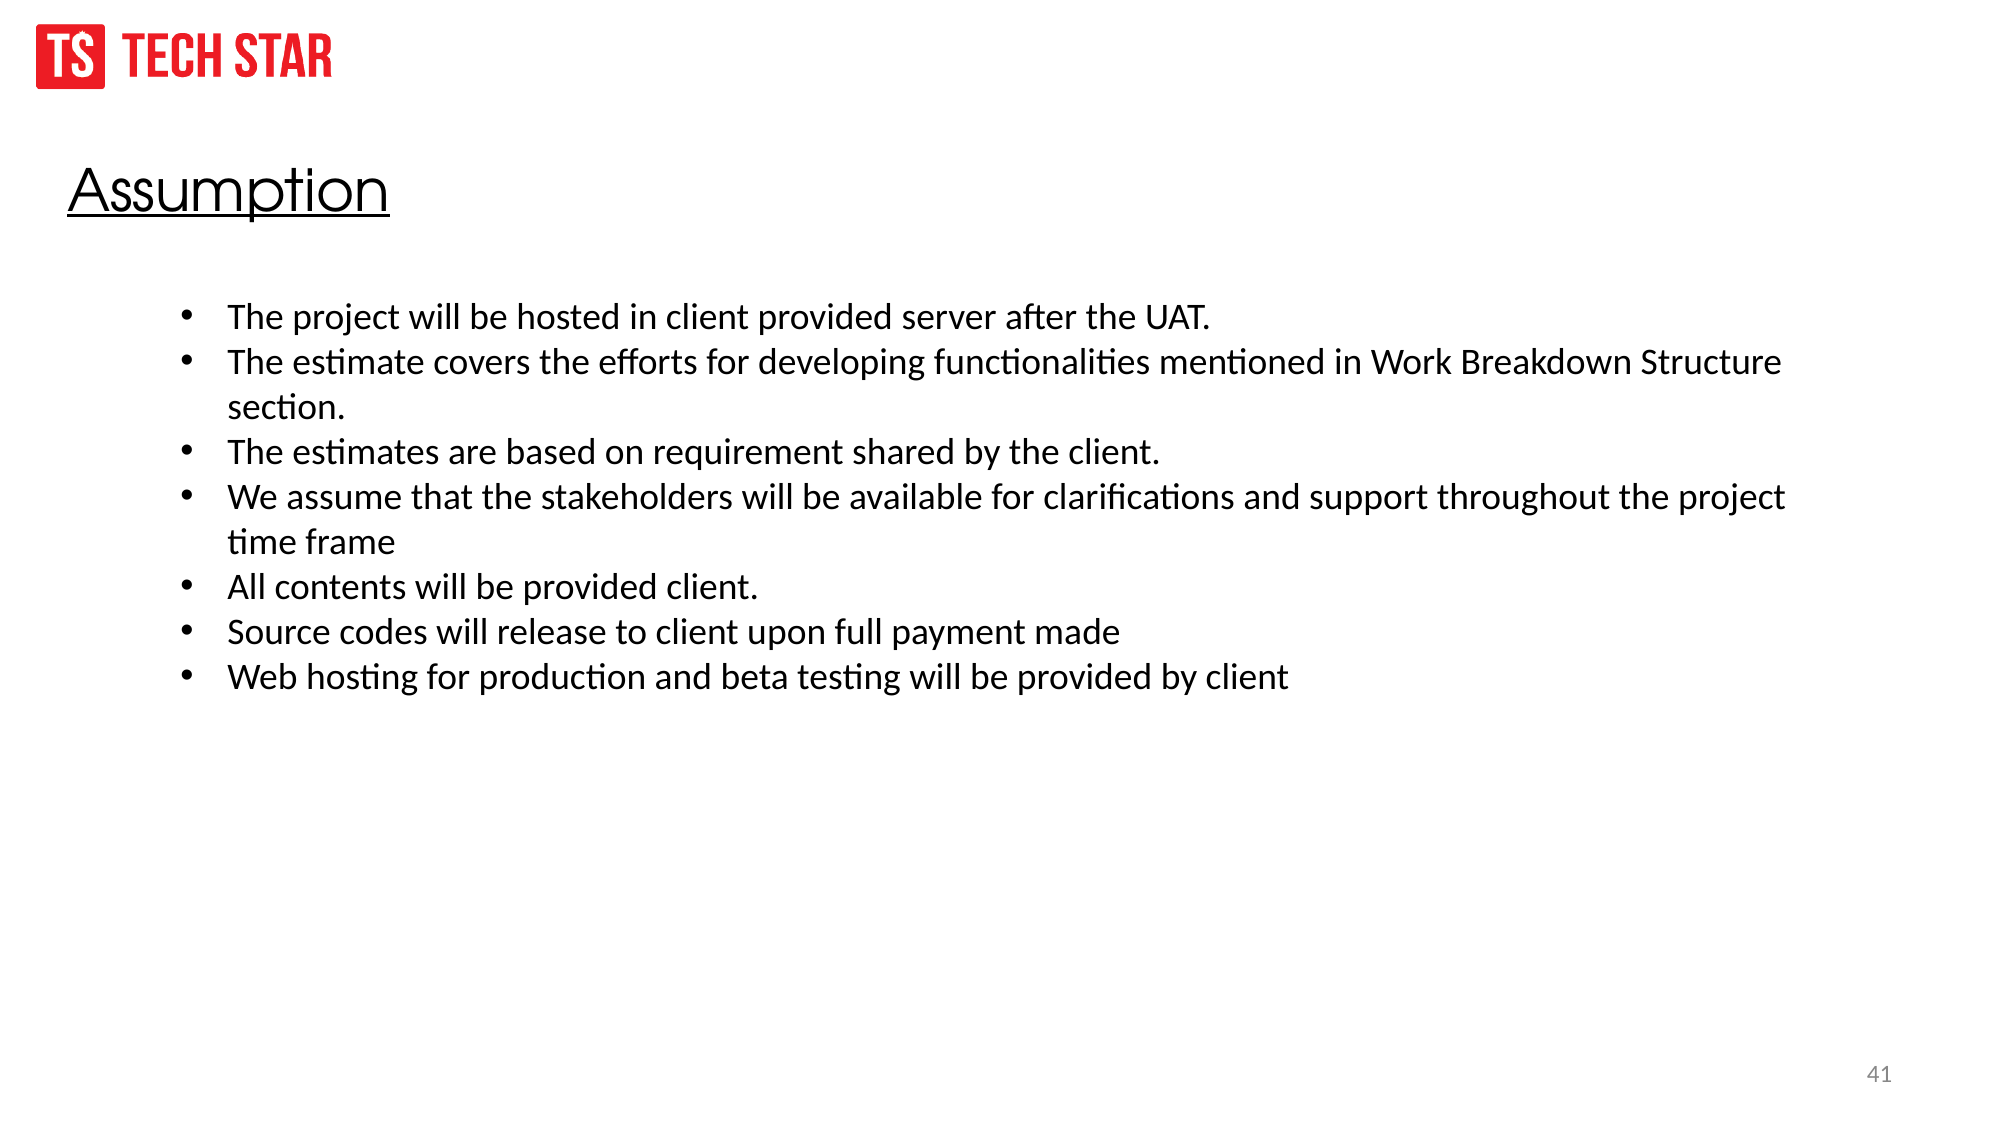

Assumption
The project will be hosted in client provided server after the UAT.
The estimate covers the efforts for developing functionalities mentioned in Work Breakdown Structure section.
The estimates are based on requirement shared by the client.
We assume that the stakeholders will be available for clarifications and support throughout the project time frame
All contents will be provided client.
Source codes will release to client upon full payment made
Web hosting for production and beta testing will be provided by client
41